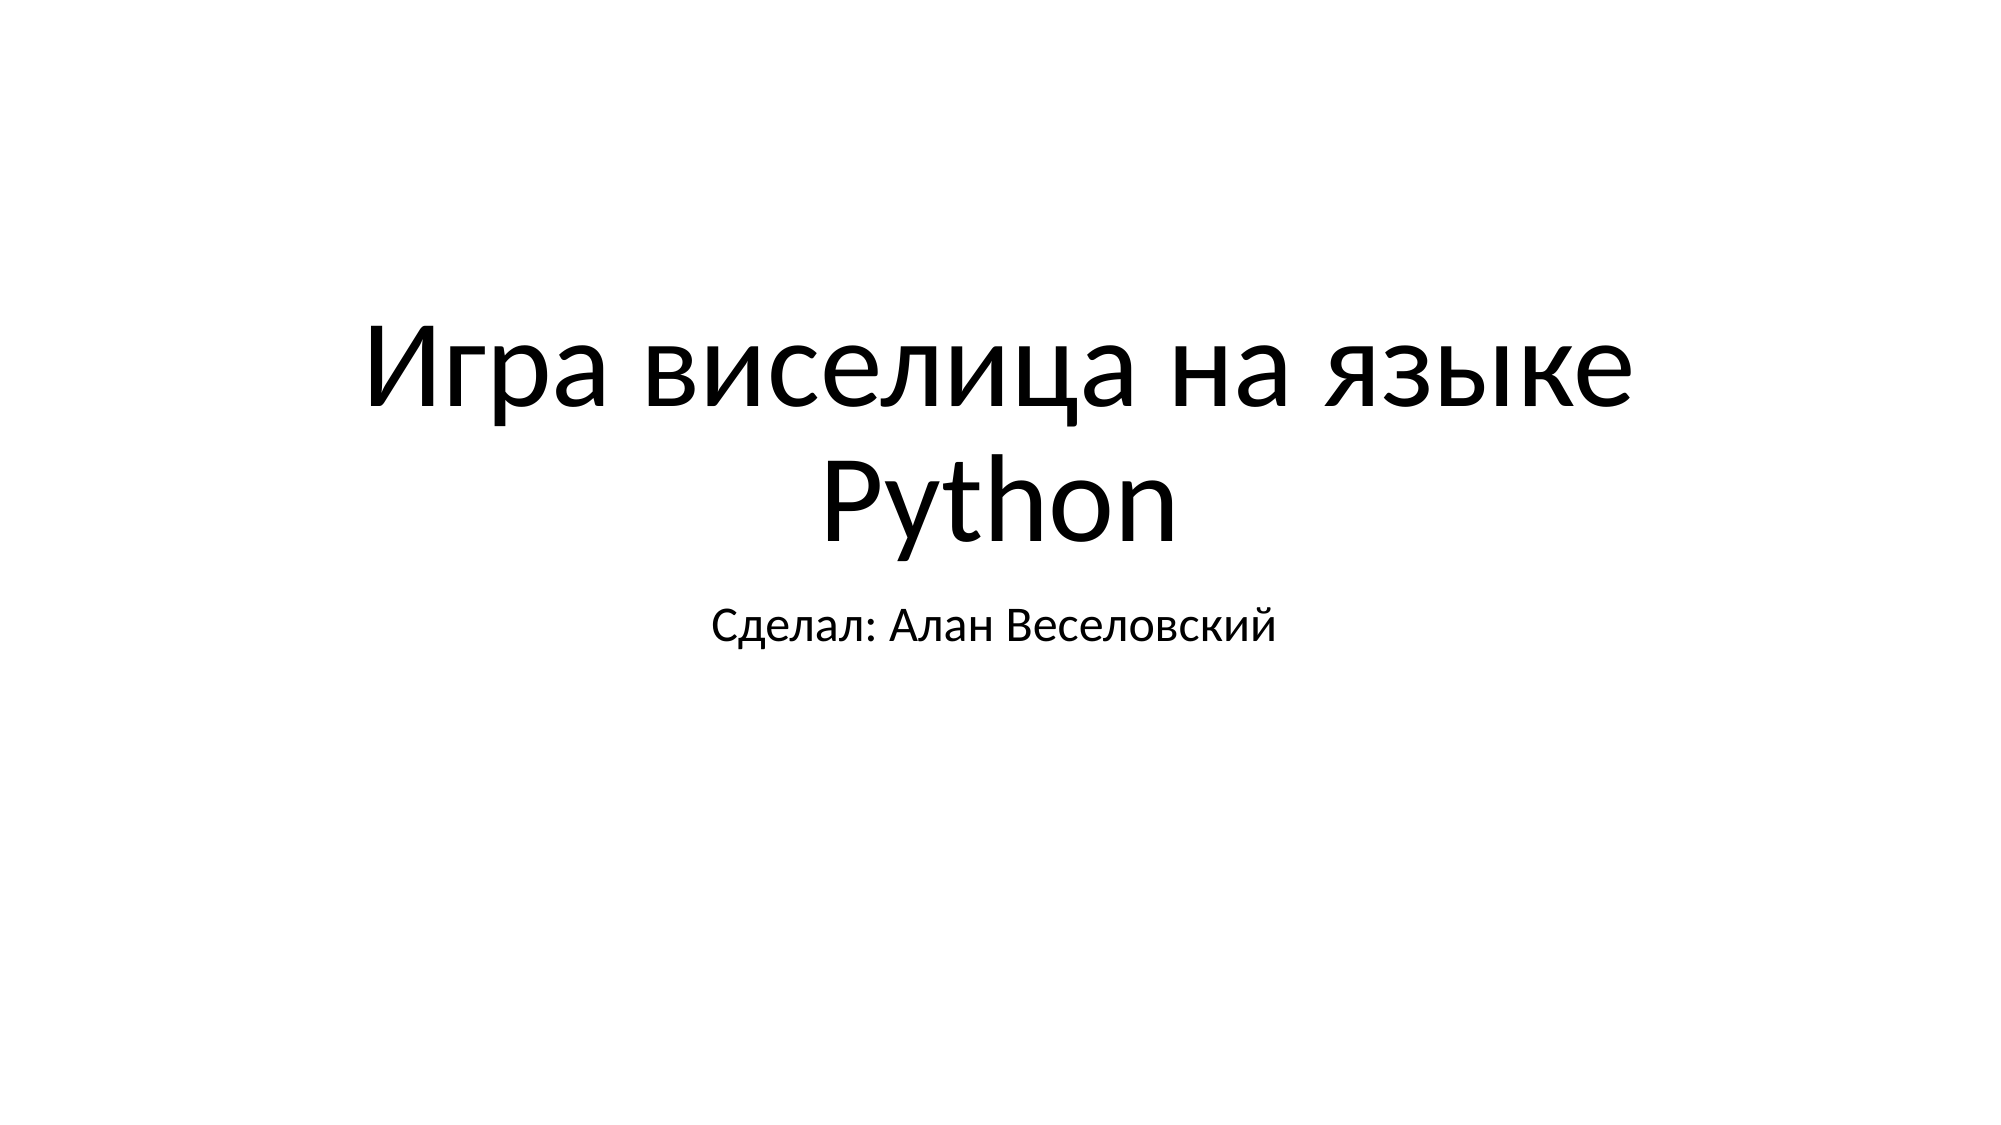

# Игра виселица на языке Python
Сделал: Алан Веселовский